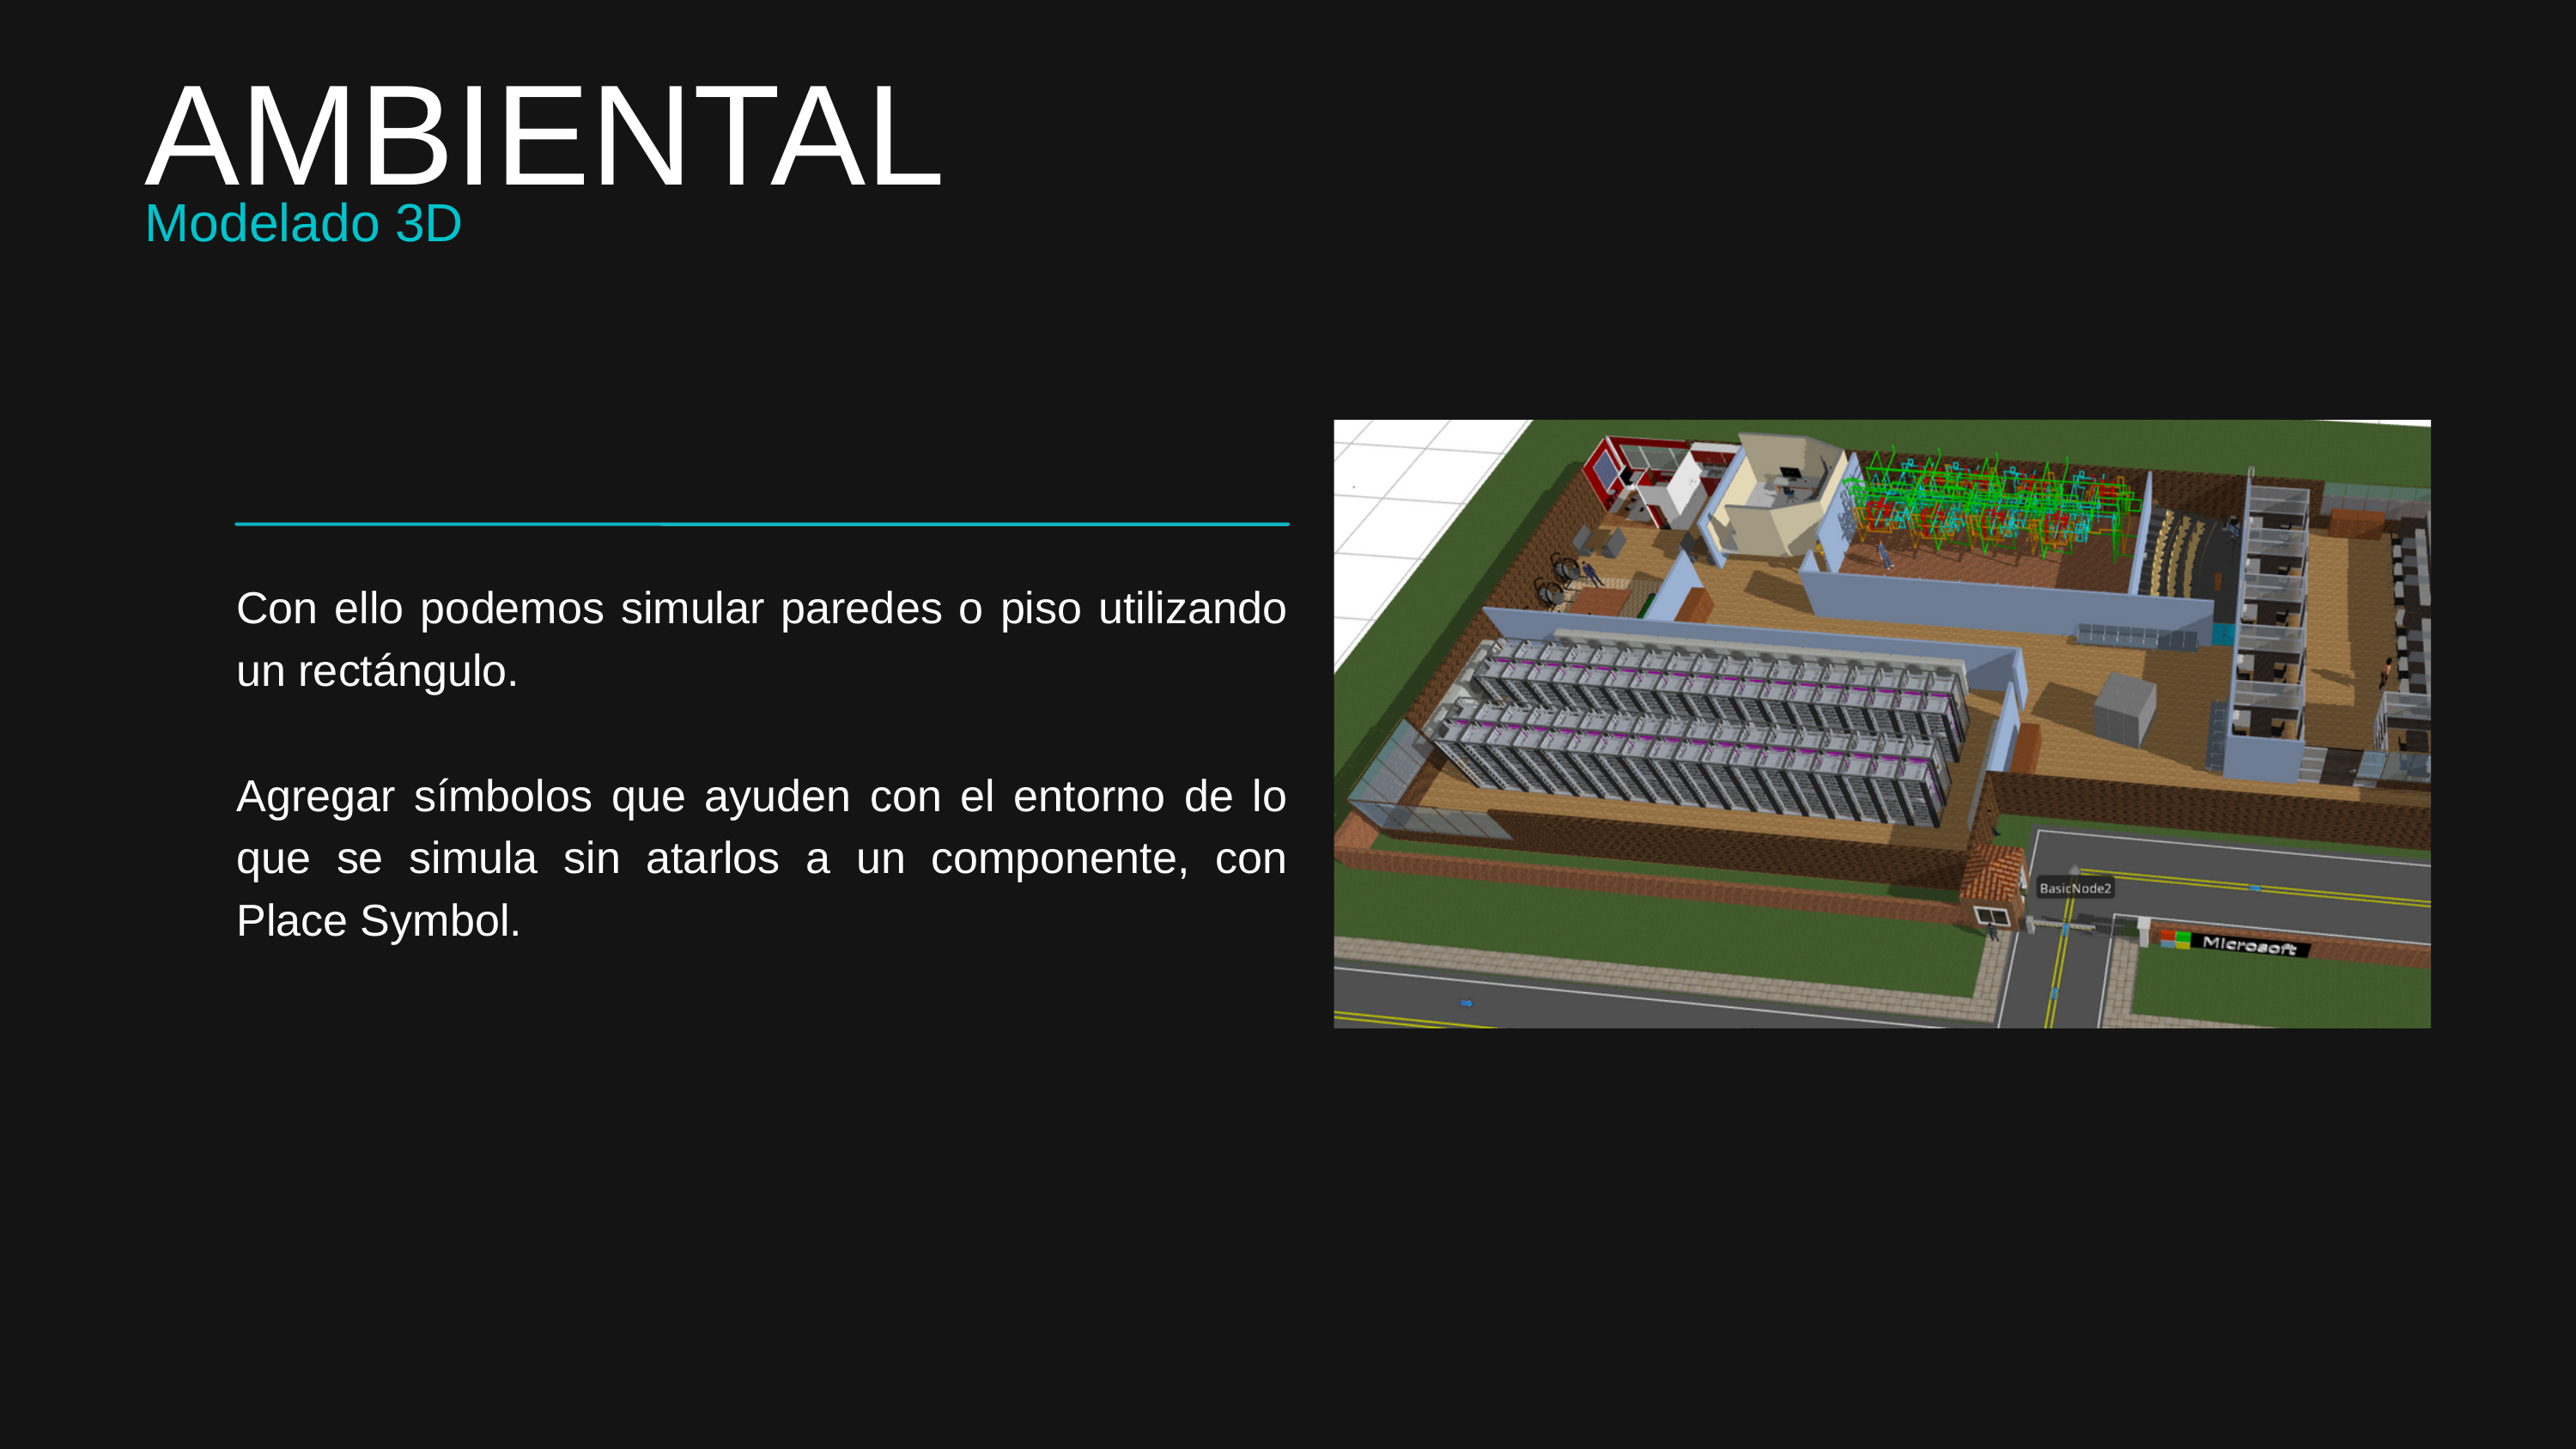

AMBIENTAL
Modelado 3D

Con ello podemos simular paredes o piso utilizando un rectángulo.

Agregar símbolos que ayuden con el entorno de lo que se simula sin atarlos a un componente, con Place Symbol.